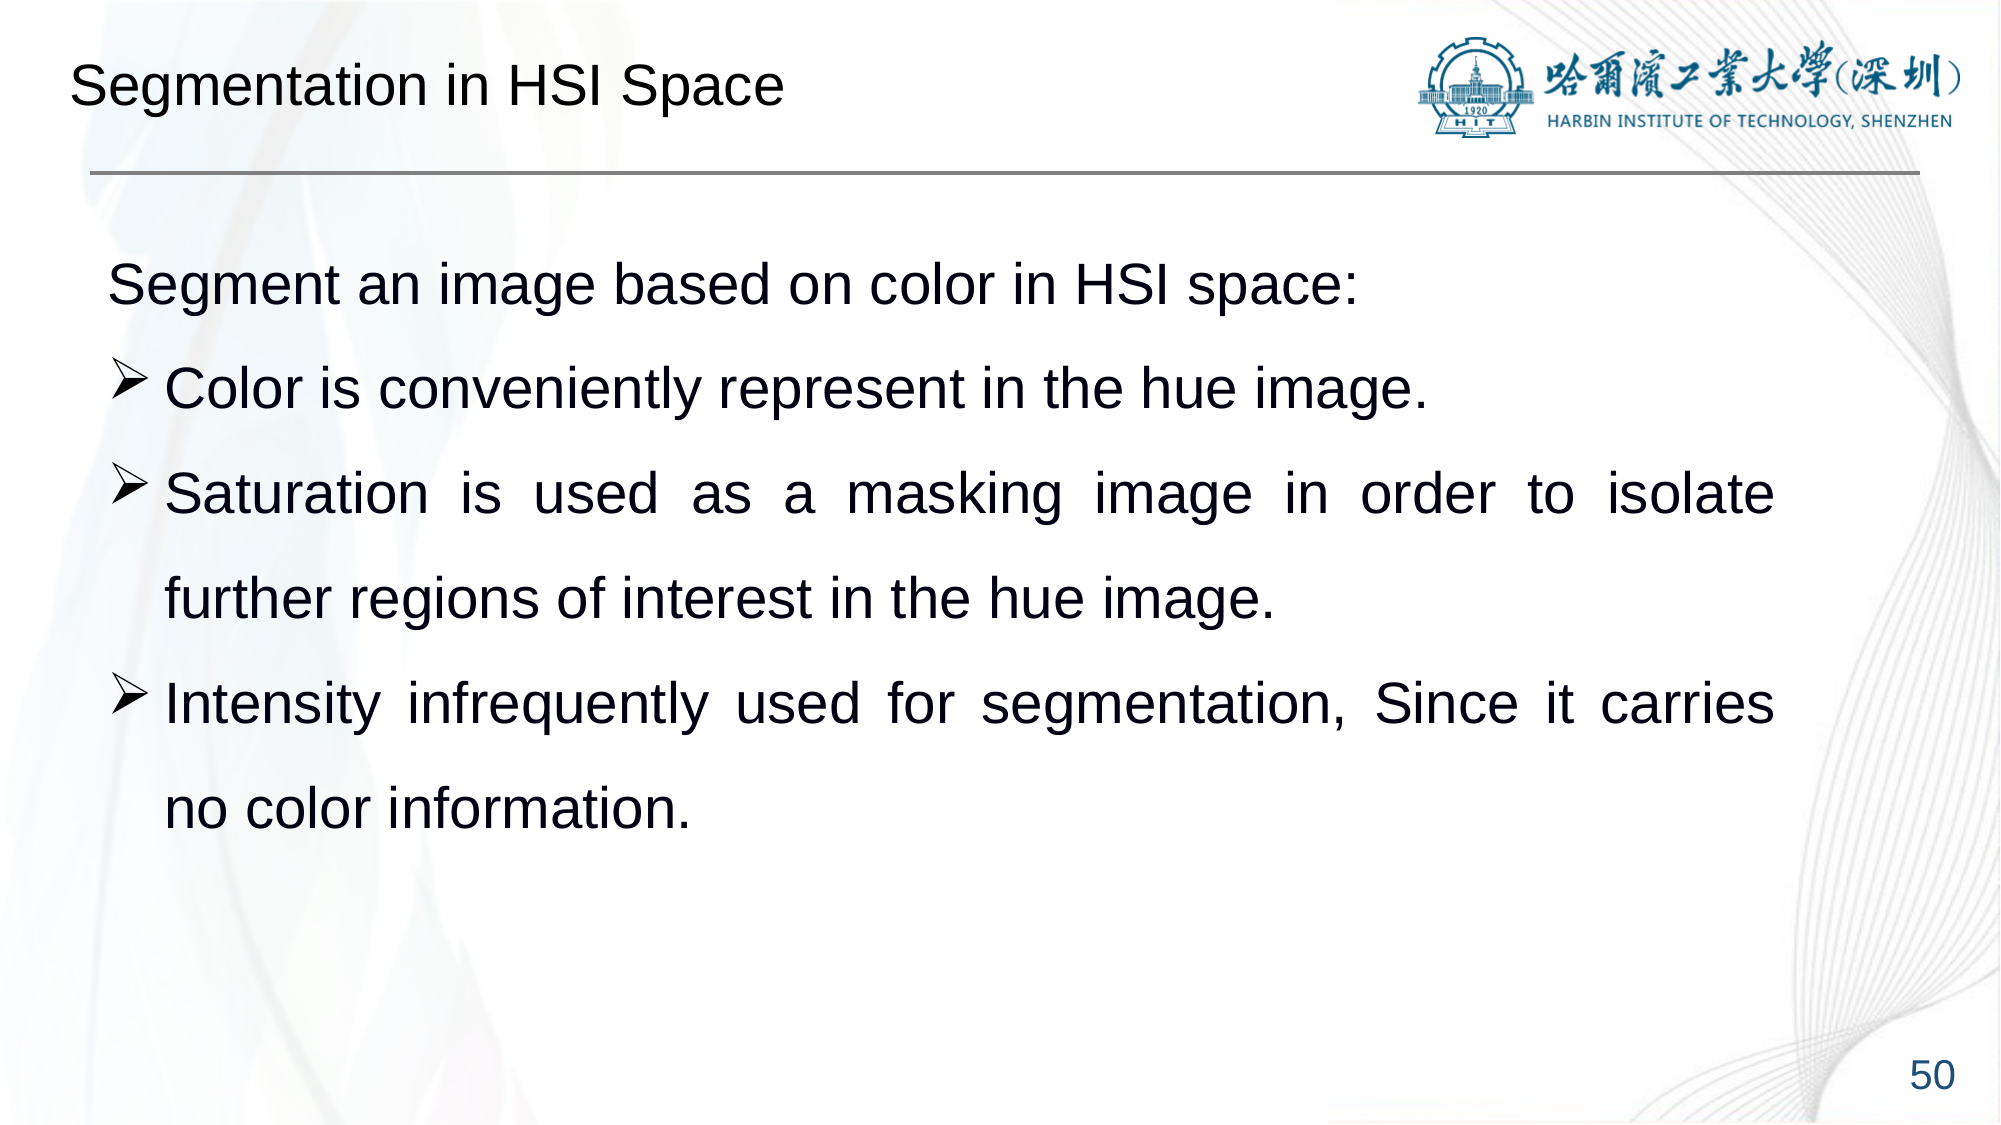

# Segmentation in HSI Space
Segment an image based on color in HSI space:
Color is conveniently represent in the hue image.
Saturation is used as a masking image in order to isolate further regions of interest in the hue image.
Intensity infrequently used for segmentation, Since it carries no color information.
50